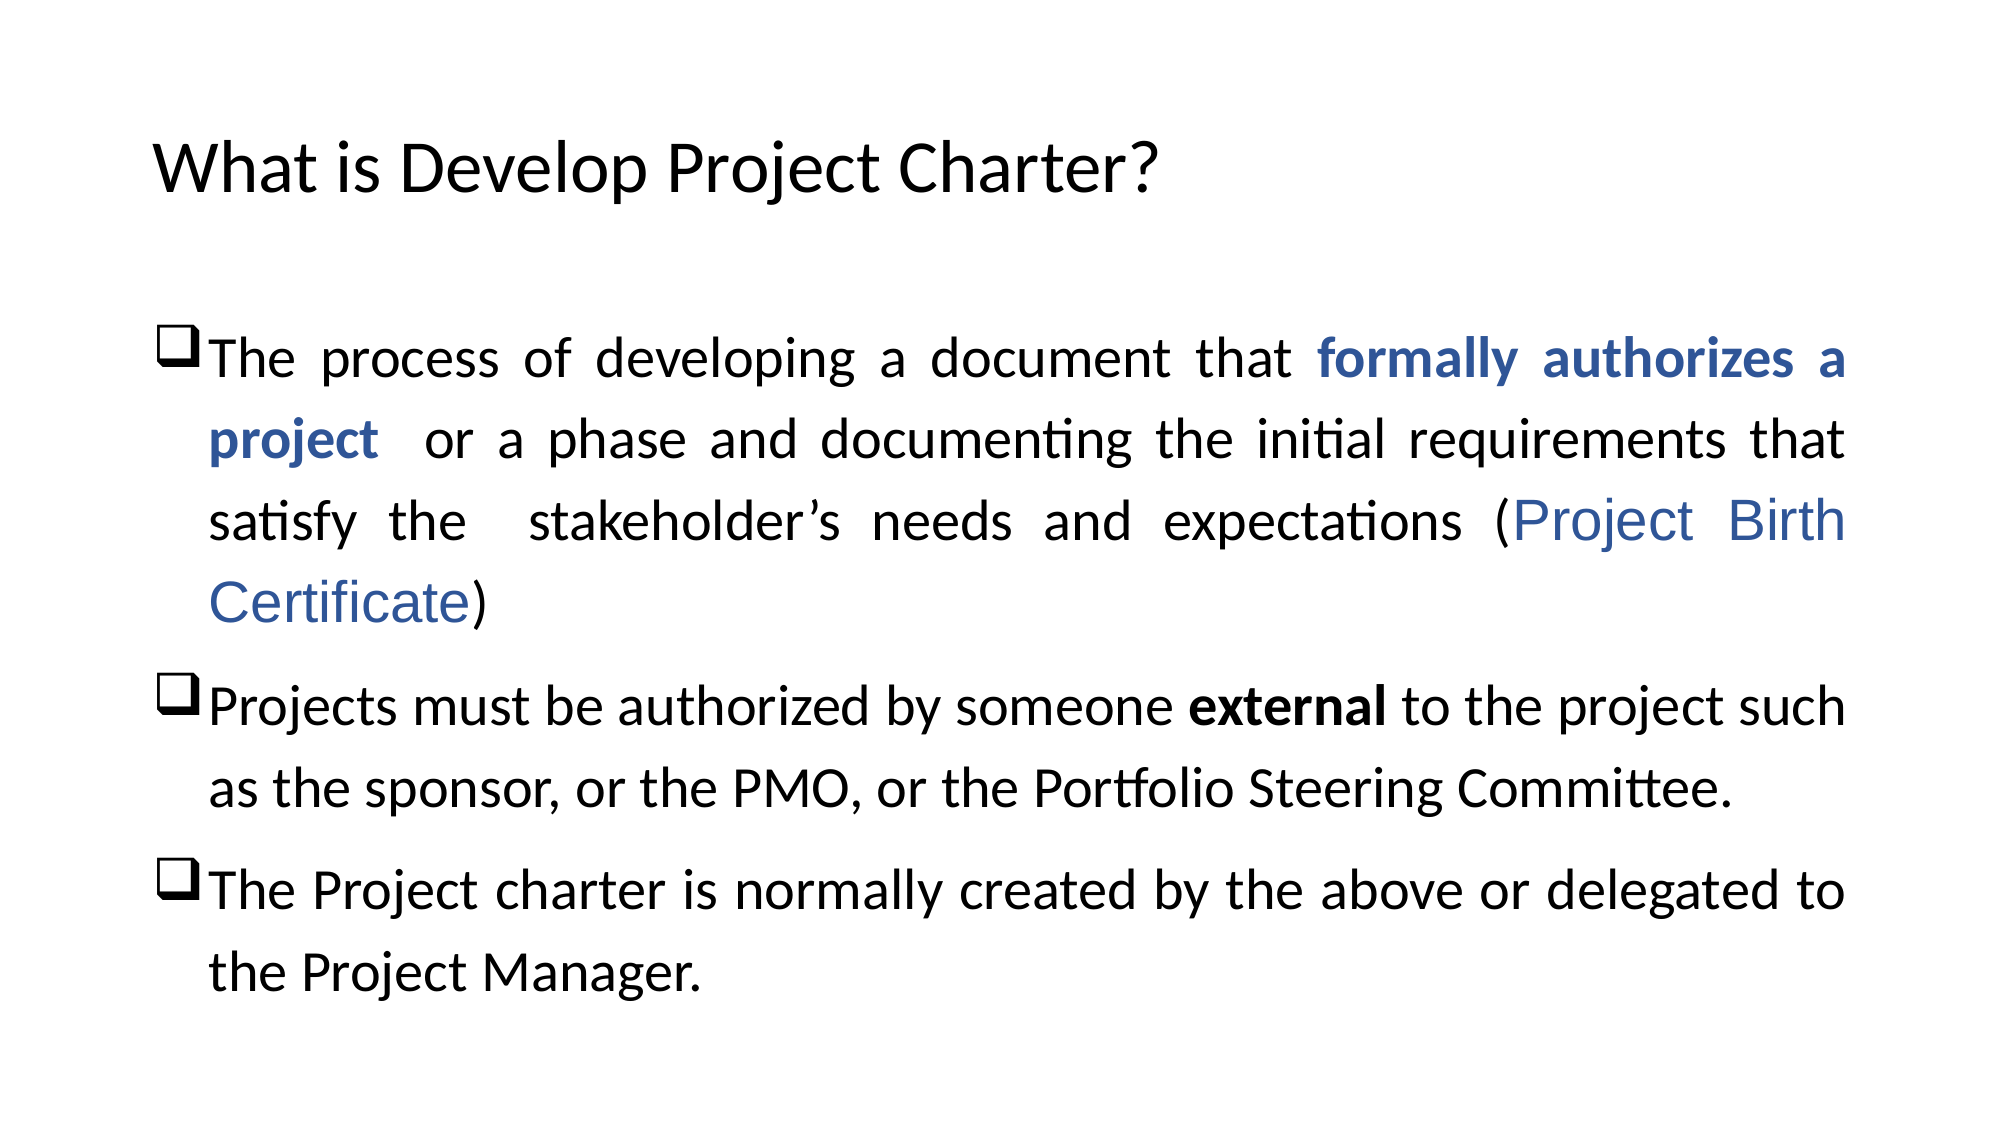

# What is Develop Project Charter?
The process of developing a document that formally authorizes a project  or a phase and documenting the initial requirements that satisfy the  stakeholder’s needs and expectations (Project Birth Certificate)
Projects must be authorized by someone external to the project such as the sponsor, or the PMO, or the Portfolio Steering Committee.
The Project charter is normally created by the above or delegated to the Project Manager.

The PMI Registered Education Provider logo is a registered mark of the Project Management Institute, Inc.